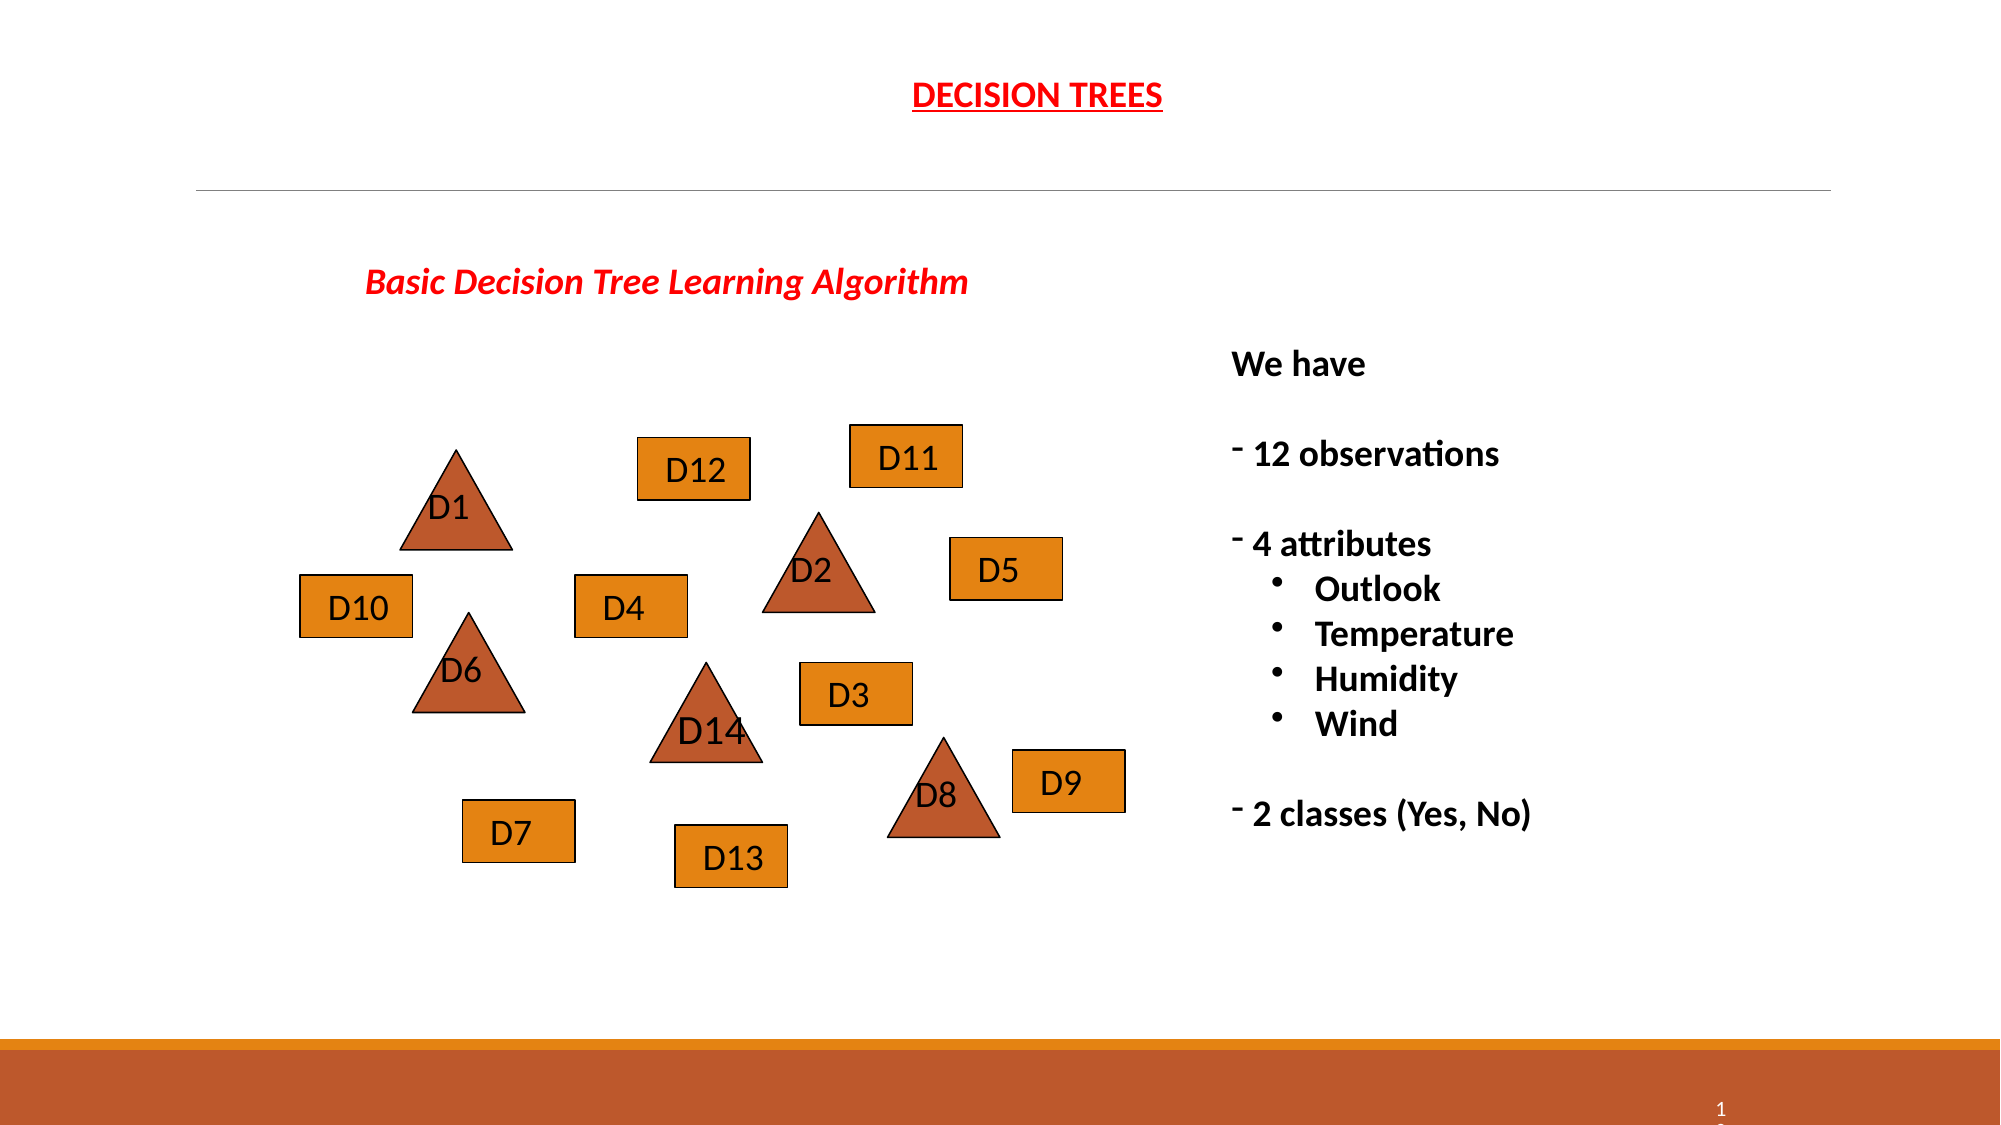

DECISION TREES
Basic Decision Tree Learning Algorithm
We have

 12 observations

 4 attributes
 Outlook
 Temperature
 Humidity
 Wind

 2 classes (Yes, No)

D11

D12

D1

D2

D5

D10

D4

D6

D3

D14

D8

D9

D7

D13
10